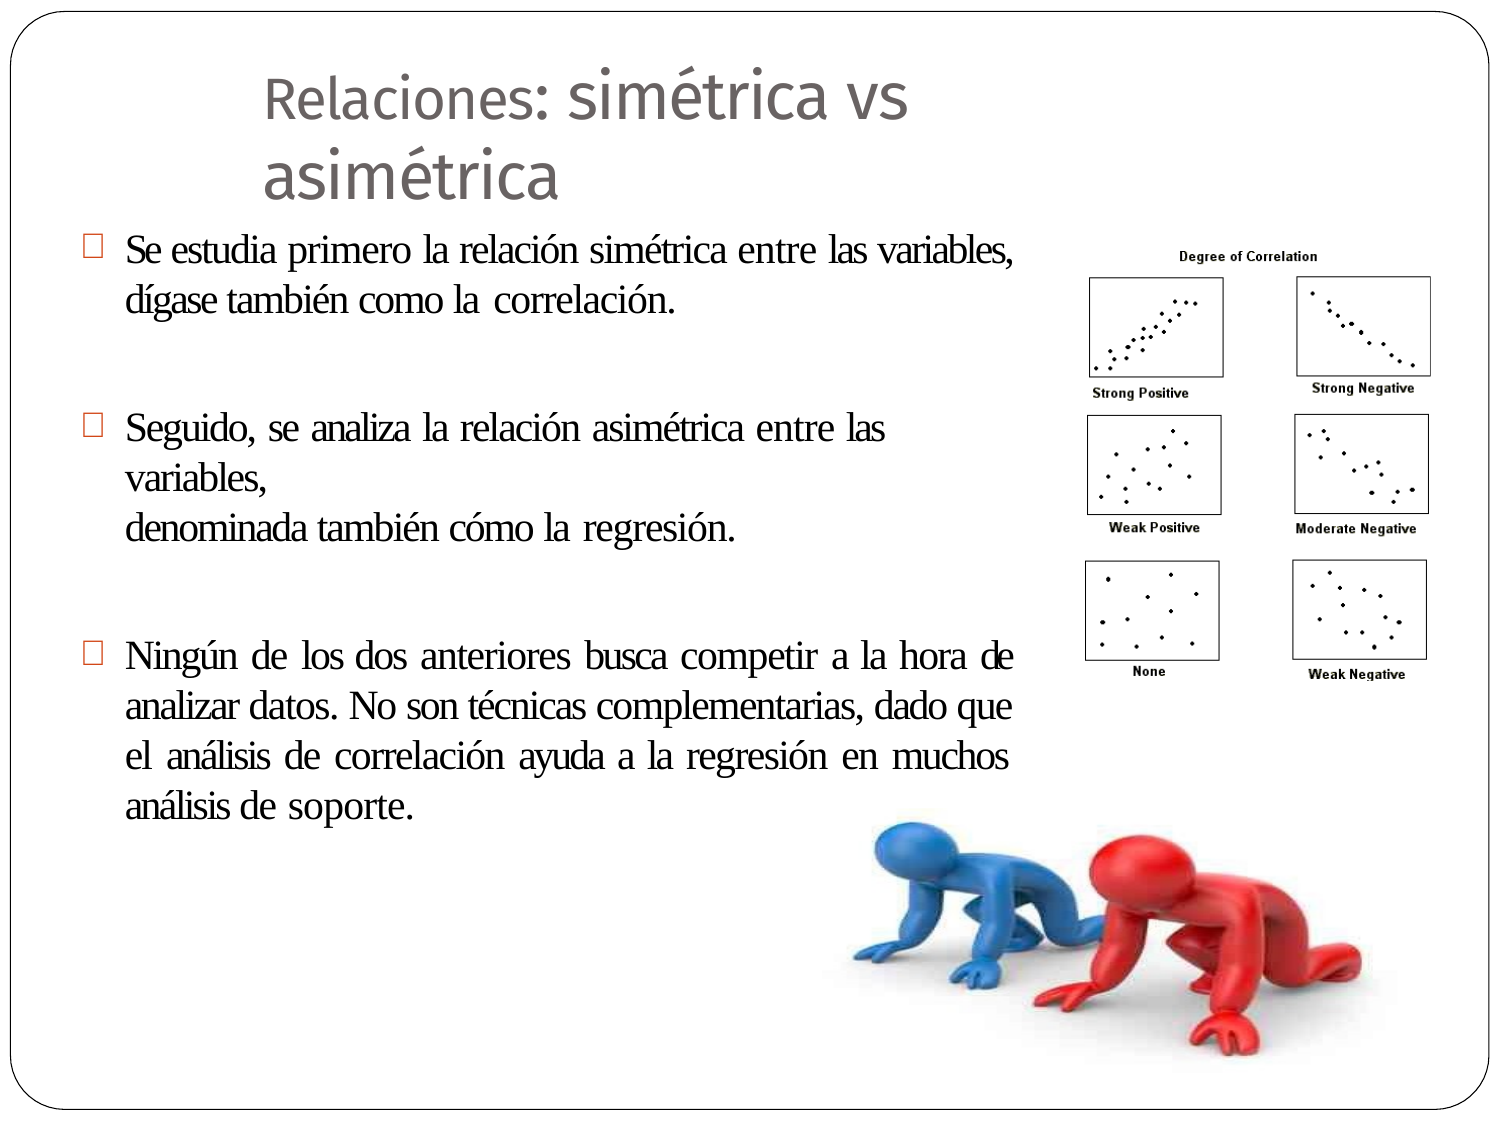

# Relaciones: simétrica vs asimétrica
Se estudia primero la relación simétrica entre las variables,  dígase también como la correlación.

Seguido, se analiza la relación asimétrica entre las variables,
denominada también cómo la regresión.

Ningún de los dos anteriores busca competir a la hora de  analizar datos. No son técnicas complementarias, dado que  el análisis de correlación ayuda a la regresión en muchos  análisis de soporte.